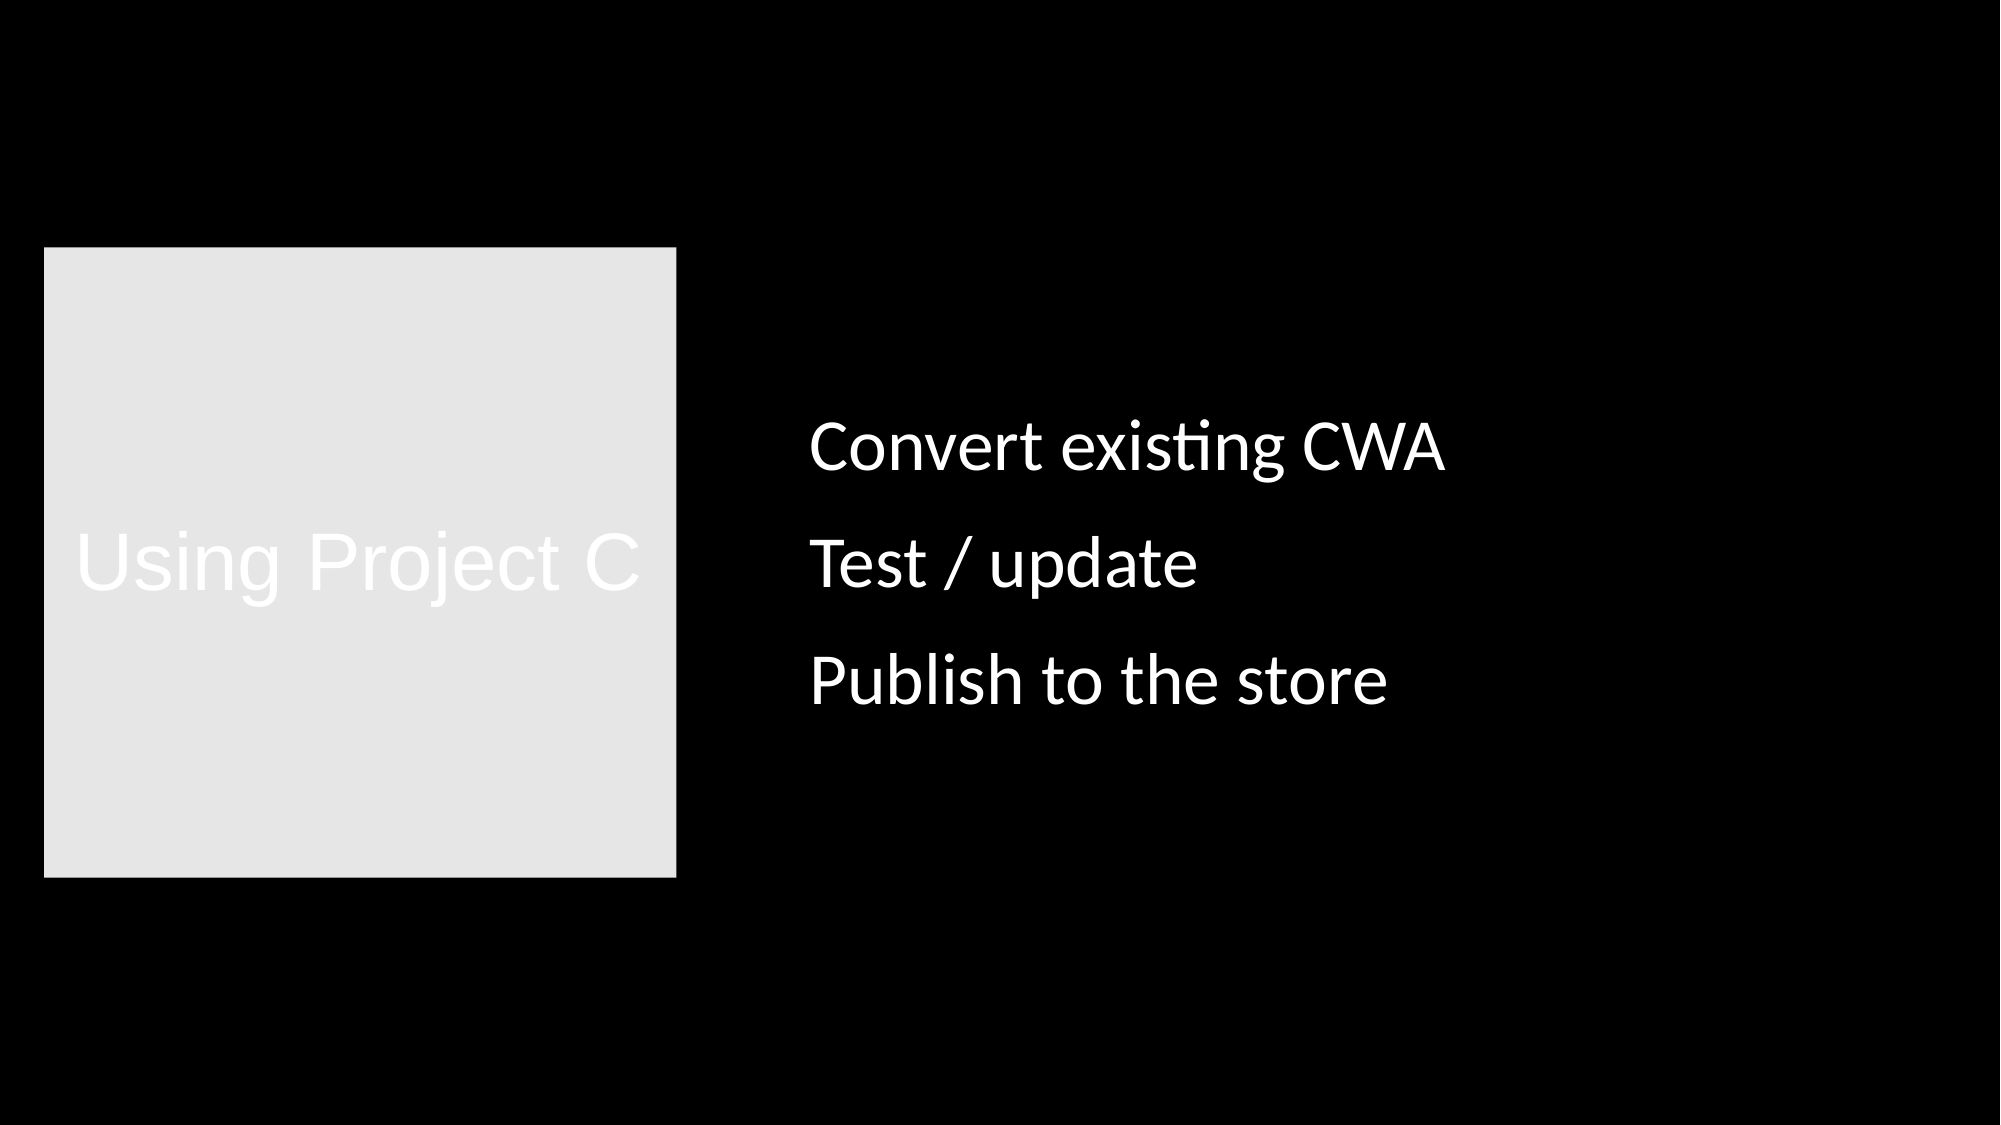

# Using Project C
Convert existing CWA
Test / update
Publish to the store